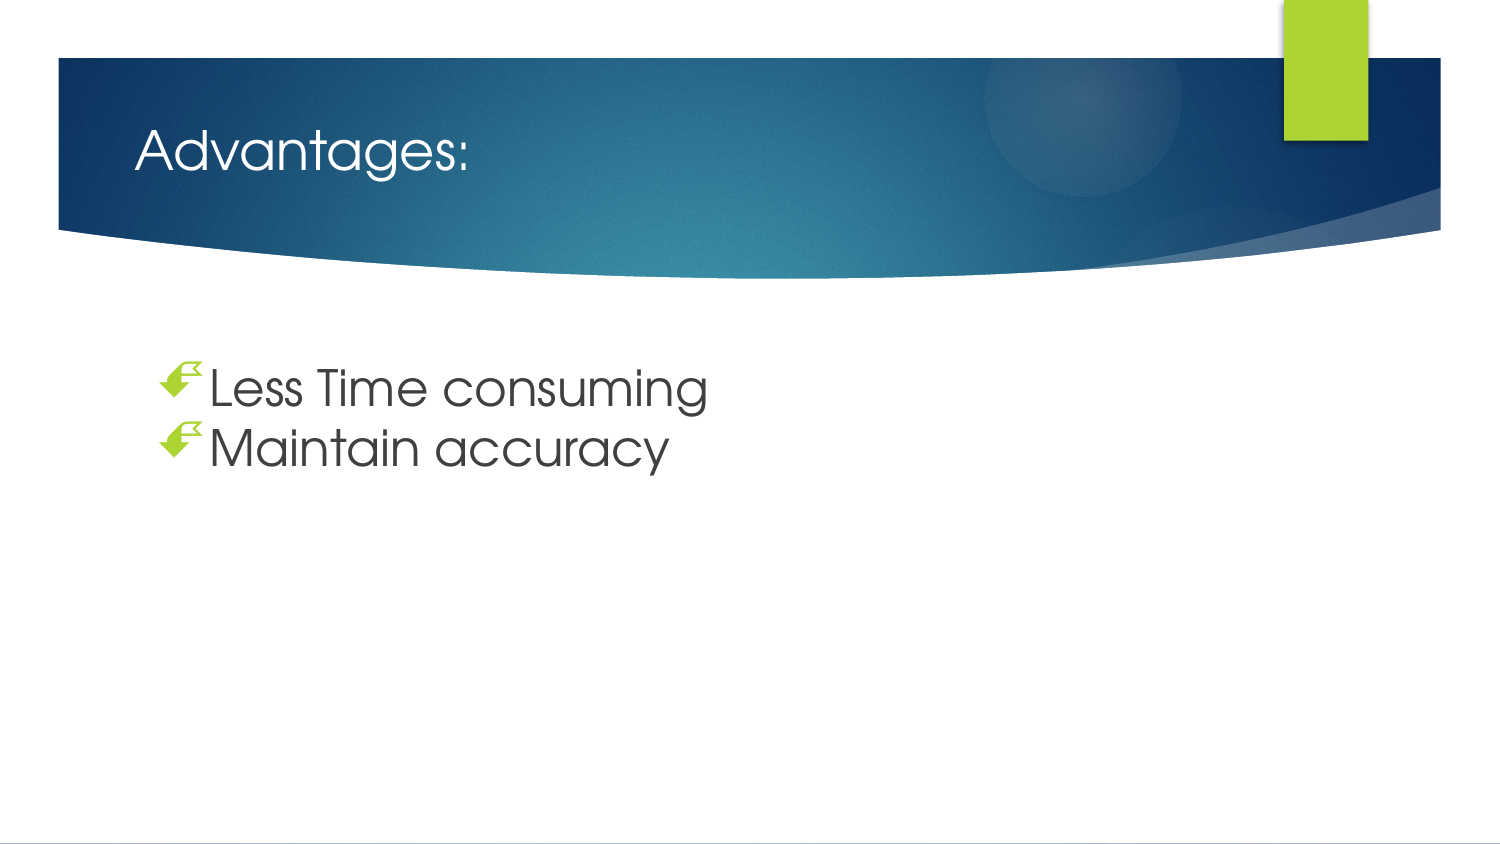

# Advantages:
Less Time consuming
Maintain accuracy